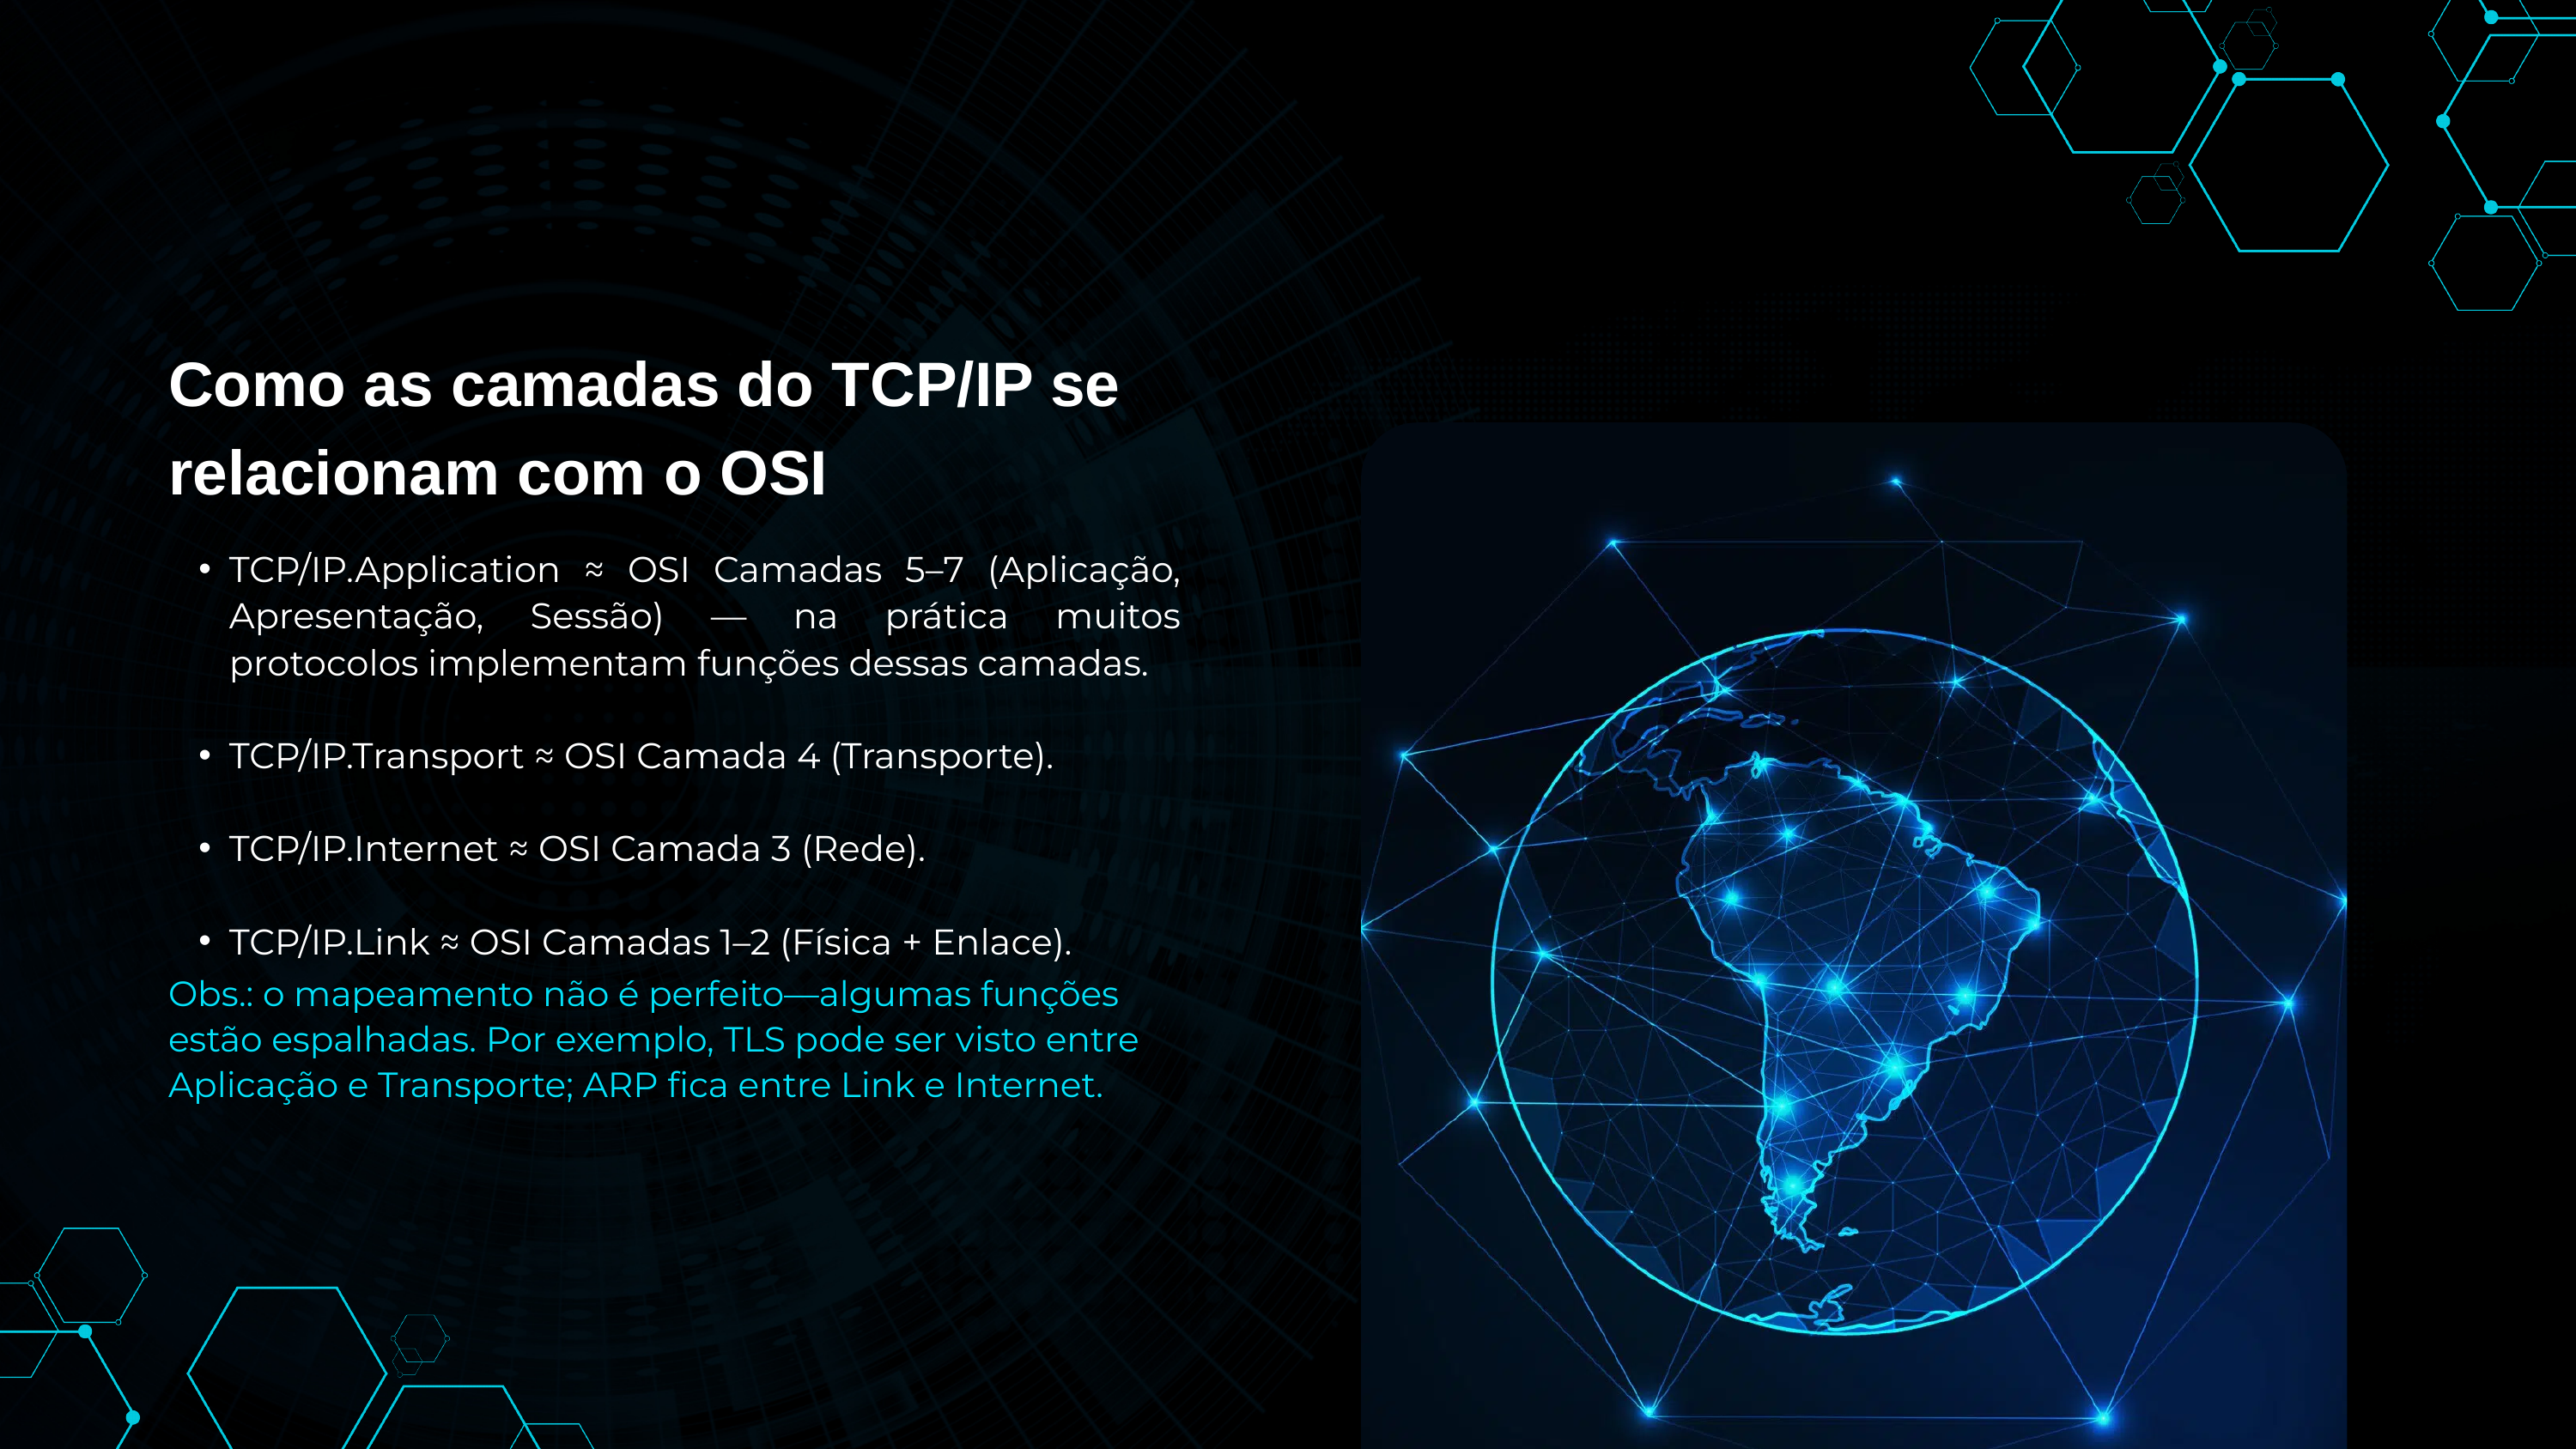

Como as camadas do TCP/IP se relacionam com o OSI

TCP/IP.Application ≈ OSI Camadas 5–7 (Aplicação, Apresentação, Sessão) — na prática muitos protocolos implementam funções dessas camadas.

TCP/IP.Transport ≈ OSI Camada 4 (Transporte).

TCP/IP.Internet ≈ OSI Camada 3 (Rede).

TCP/IP.Link ≈ OSI Camadas 1–2 (Física + Enlace).

Obs.: o mapeamento não é perfeito—algumas funções estão espalhadas. Por exemplo, TLS pode ser visto entre Aplicação e Transporte; ARP fica entre Link e Internet.